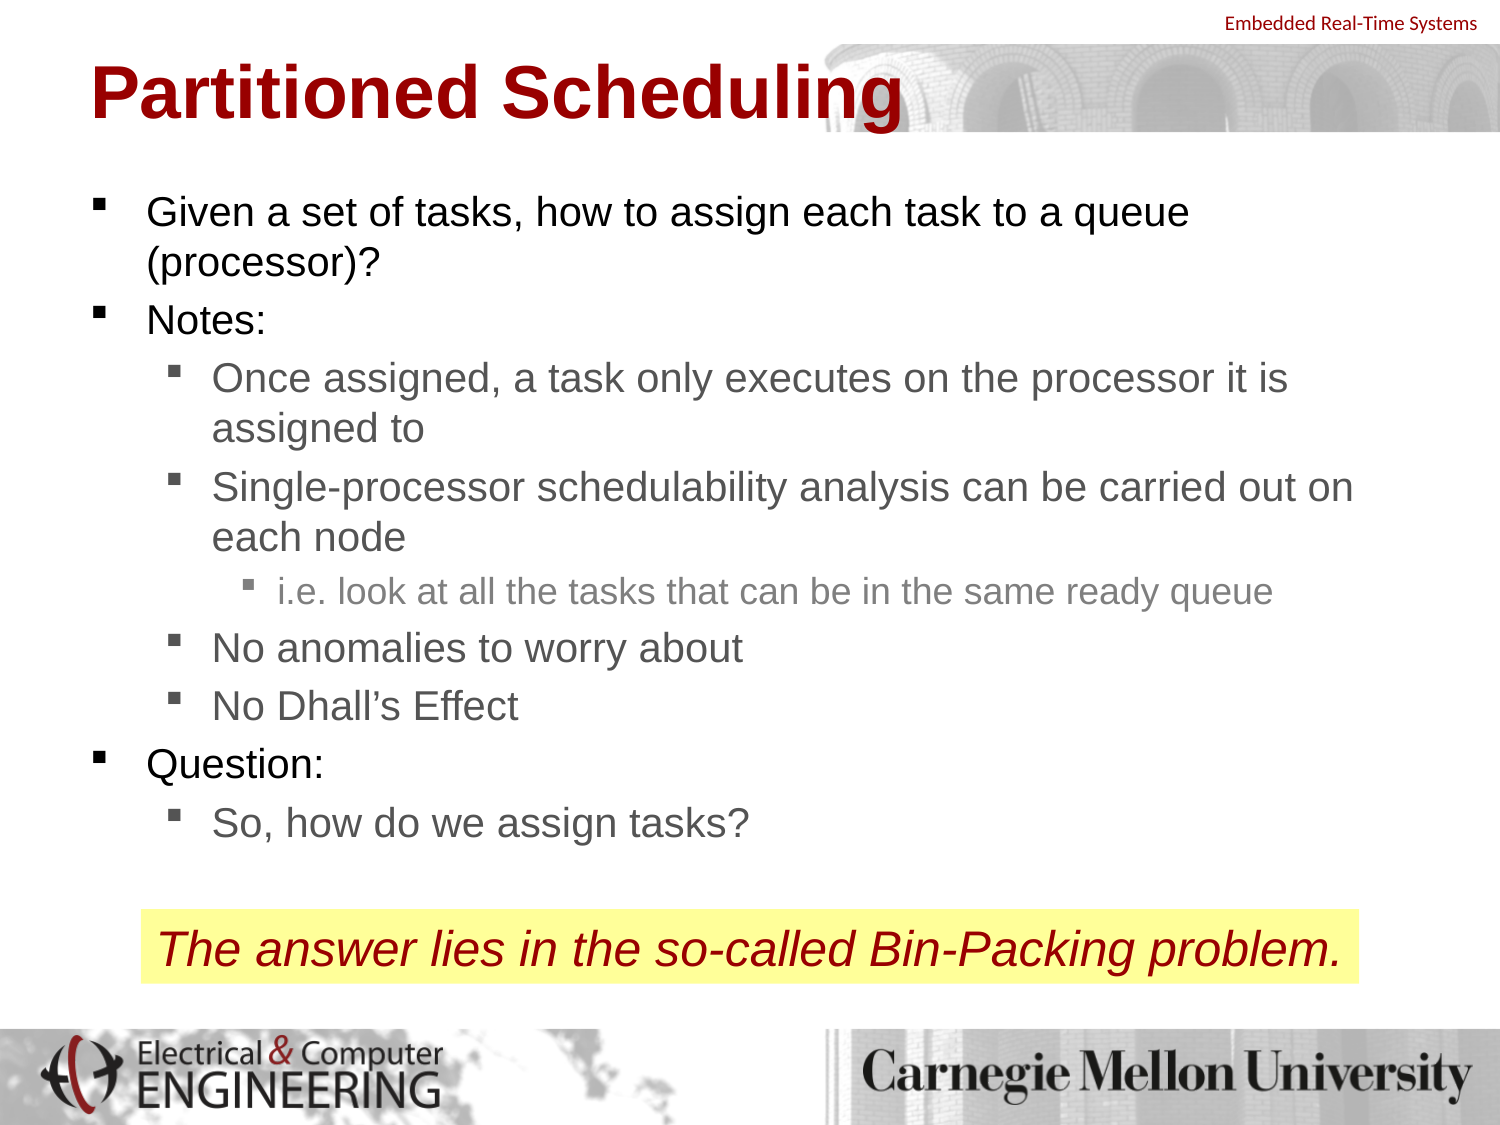

# Partitioned Scheduling
Given a set of tasks, how to assign each task to a queue (processor)?
Notes:
Once assigned, a task only executes on the processor it is assigned to
Single-processor schedulability analysis can be carried out on each node
i.e. look at all the tasks that can be in the same ready queue
No anomalies to worry about
No Dhall’s Effect
Question:
So, how do we assign tasks?
The answer lies in the so-called Bin-Packing problem.